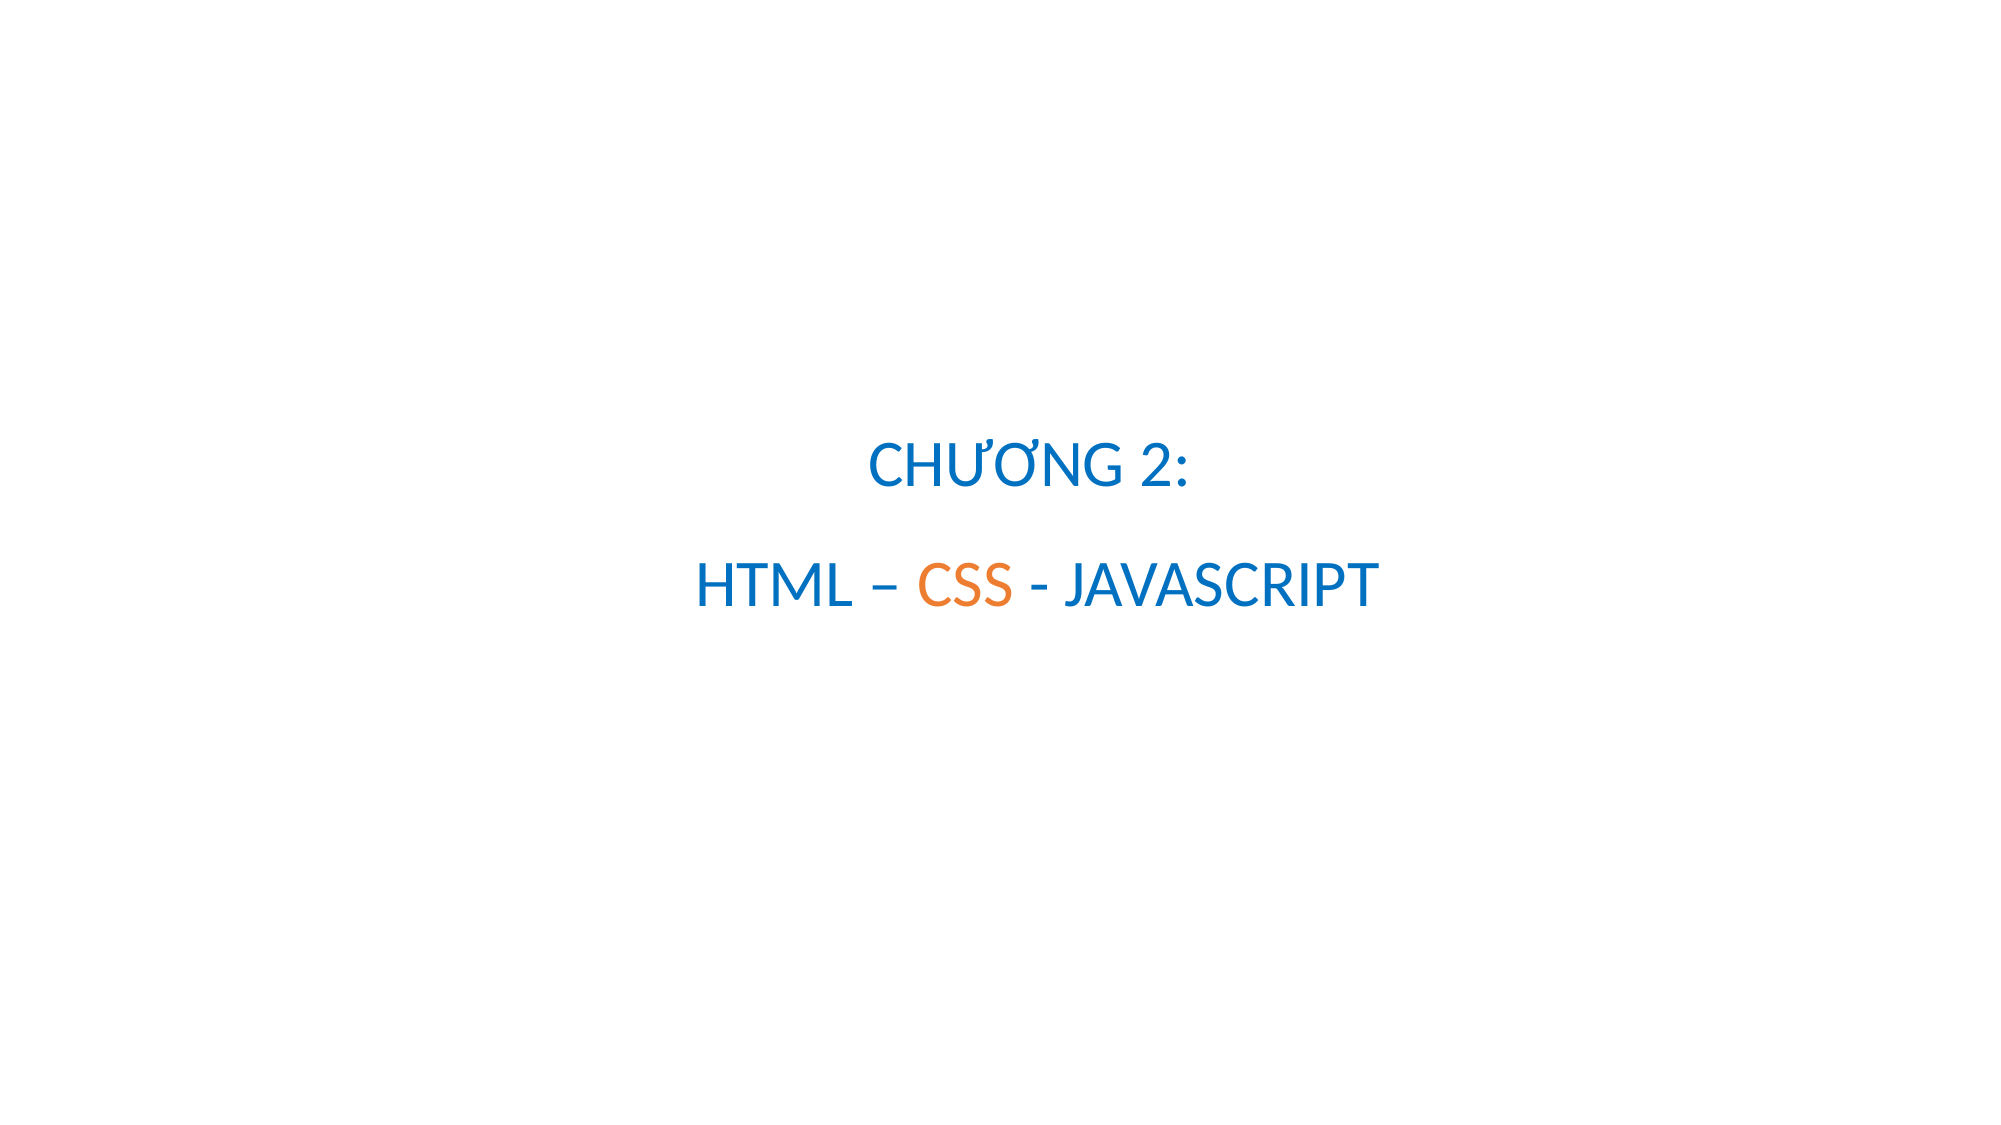

# CHƯƠNG 2: HTML – CSS - JAVASCRIPT